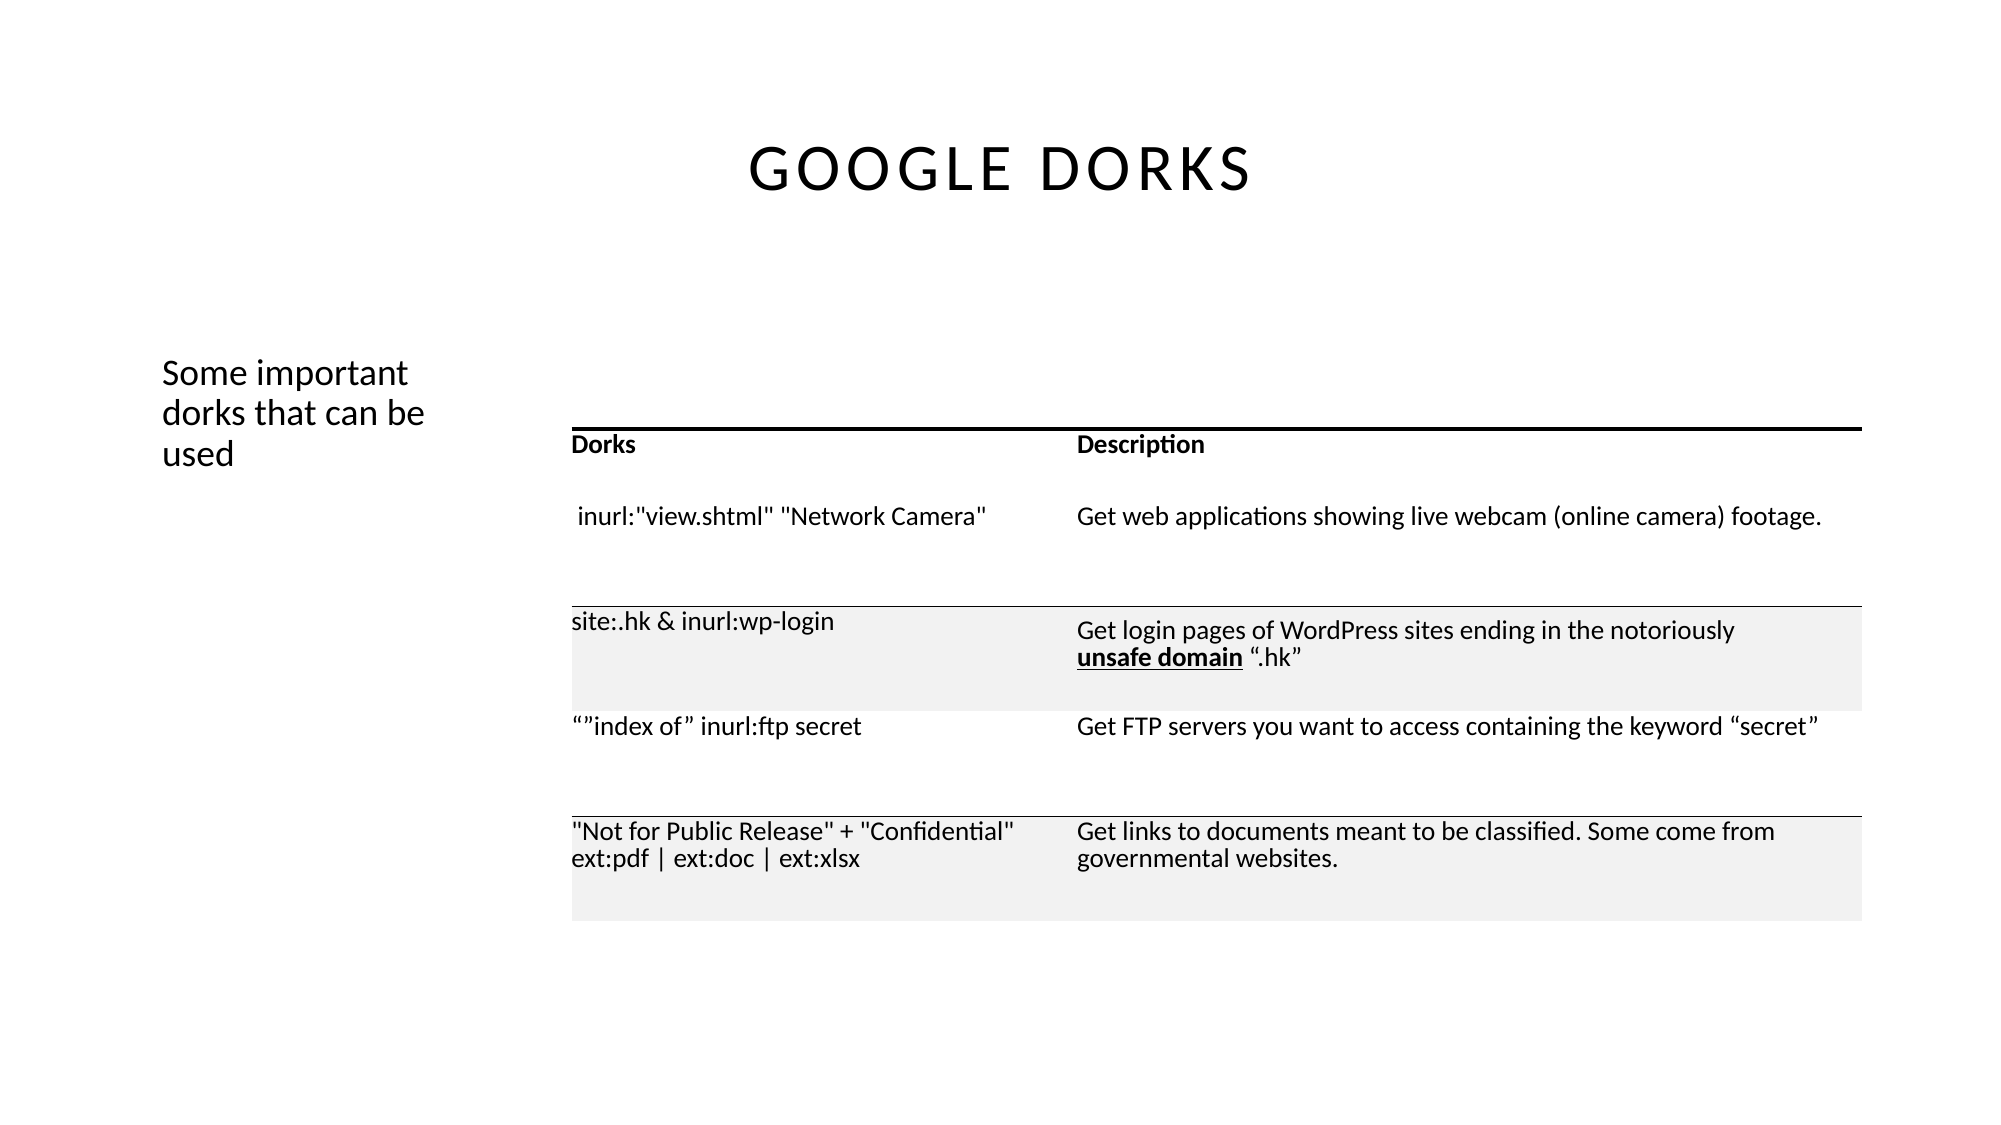

# Google dorks
Some important dorks that can be used
| Dorks | Description |
| --- | --- |
| inurl:"view.shtml" "Network Camera" | Get web applications showing live webcam (online camera) footage. |
| site:.hk & inurl:wp-login | Get login pages of WordPress sites ending in the notoriously unsafe domain “.hk” |
| “”index of” inurl:ftp secret | Get FTP servers you want to access containing the keyword “secret” |
| "Not for Public Release" + "Confidential" ext:pdf | ext:doc | ext:xlsx | Get links to documents meant to be classified. Some come from governmental websites. |